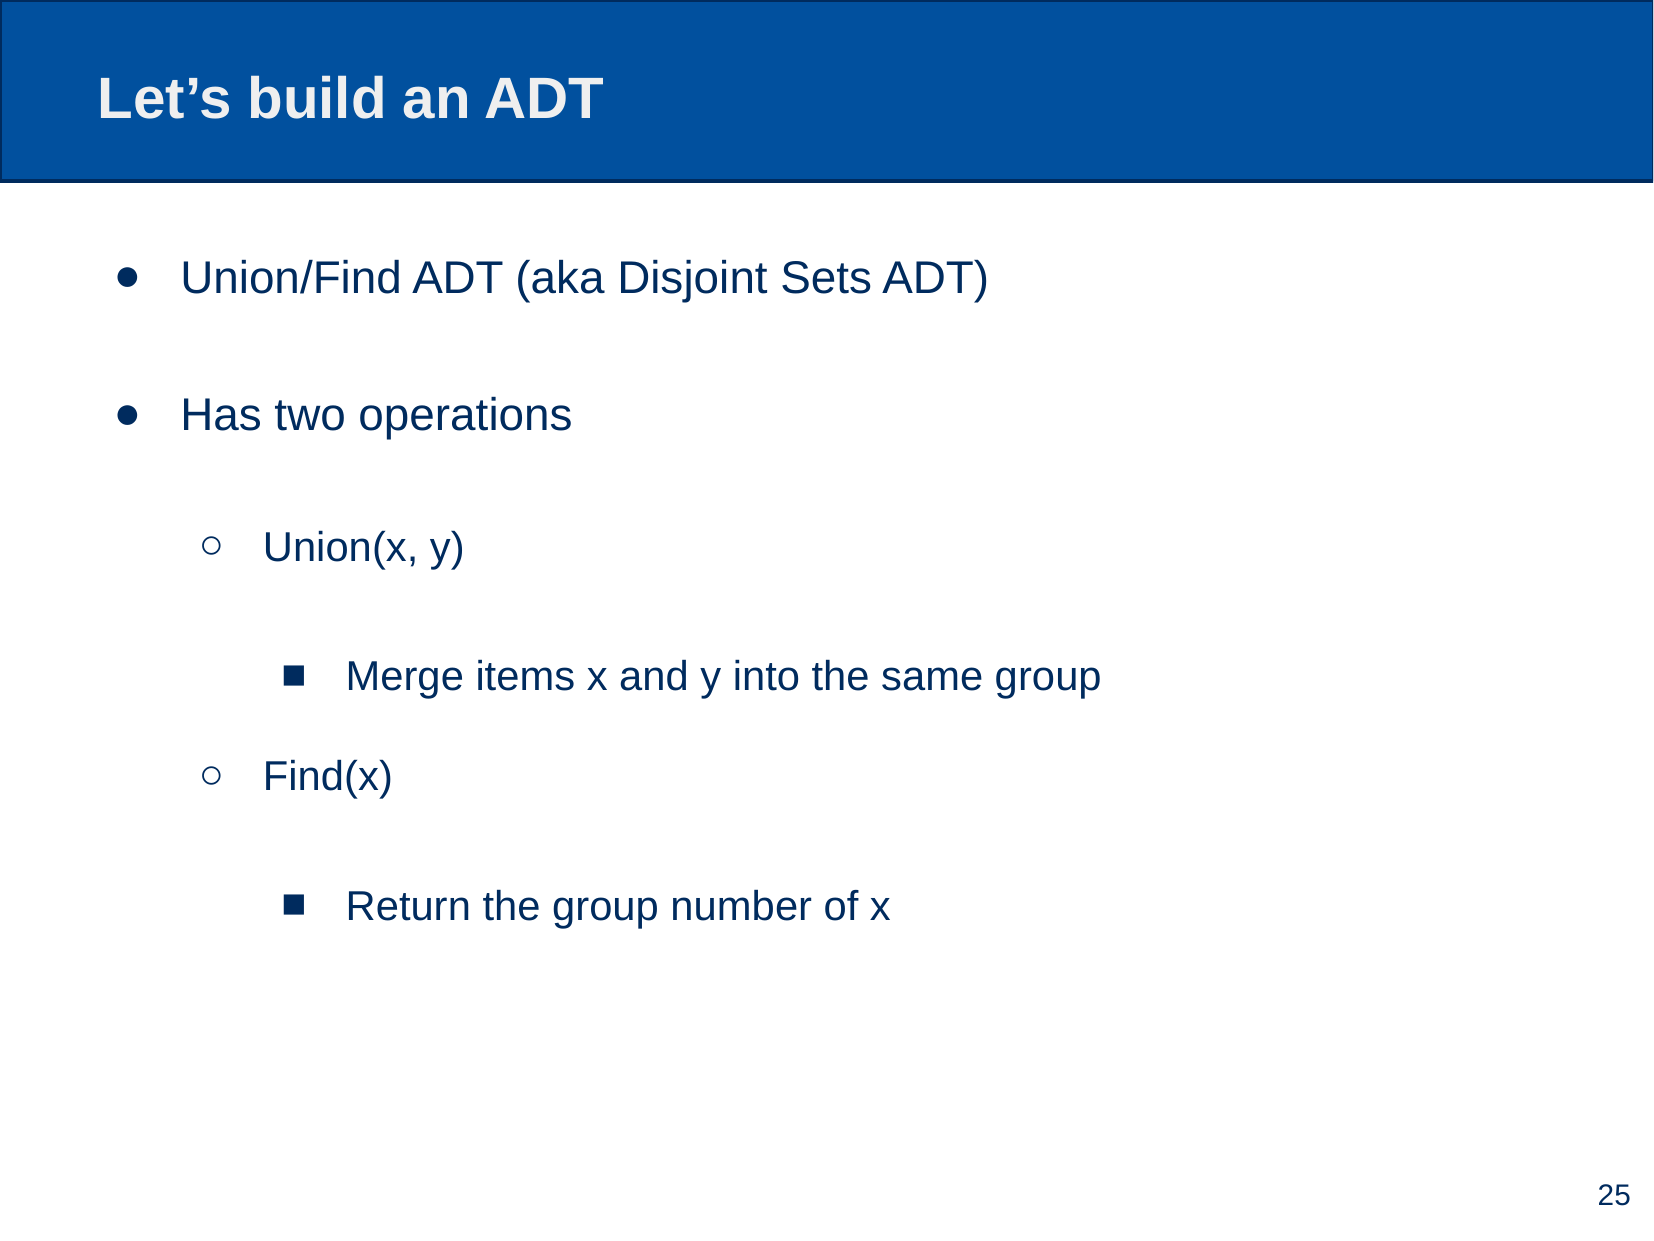

# Let’s build an ADT
Union/Find ADT (aka Disjoint Sets ADT)

Has two operations

Union(x, y)

Merge items x and y into the same group

Find(x)

Return the group number of x
25